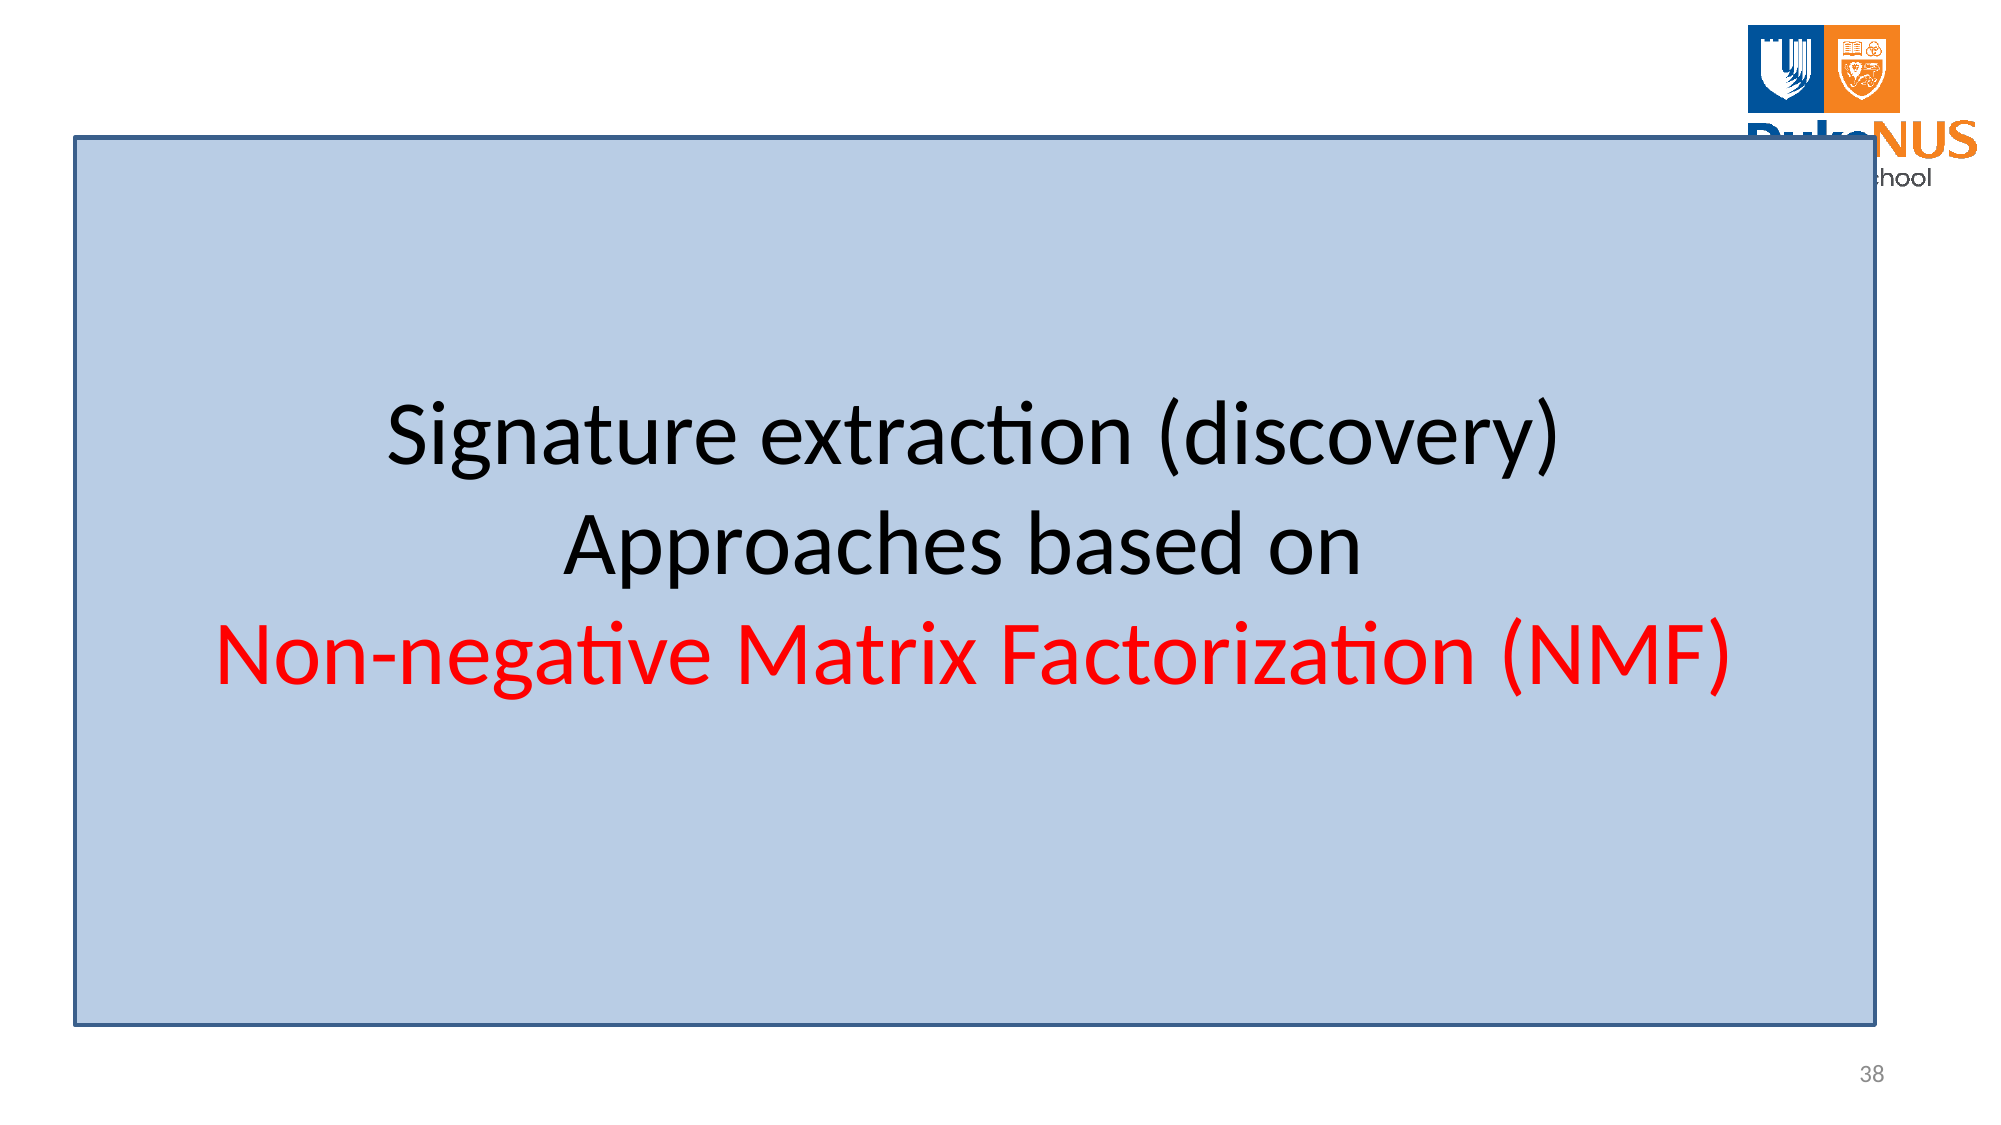

# Signature extraction (discovery) Approaches based on Non-negative Matrix Factorization (NMF)
38